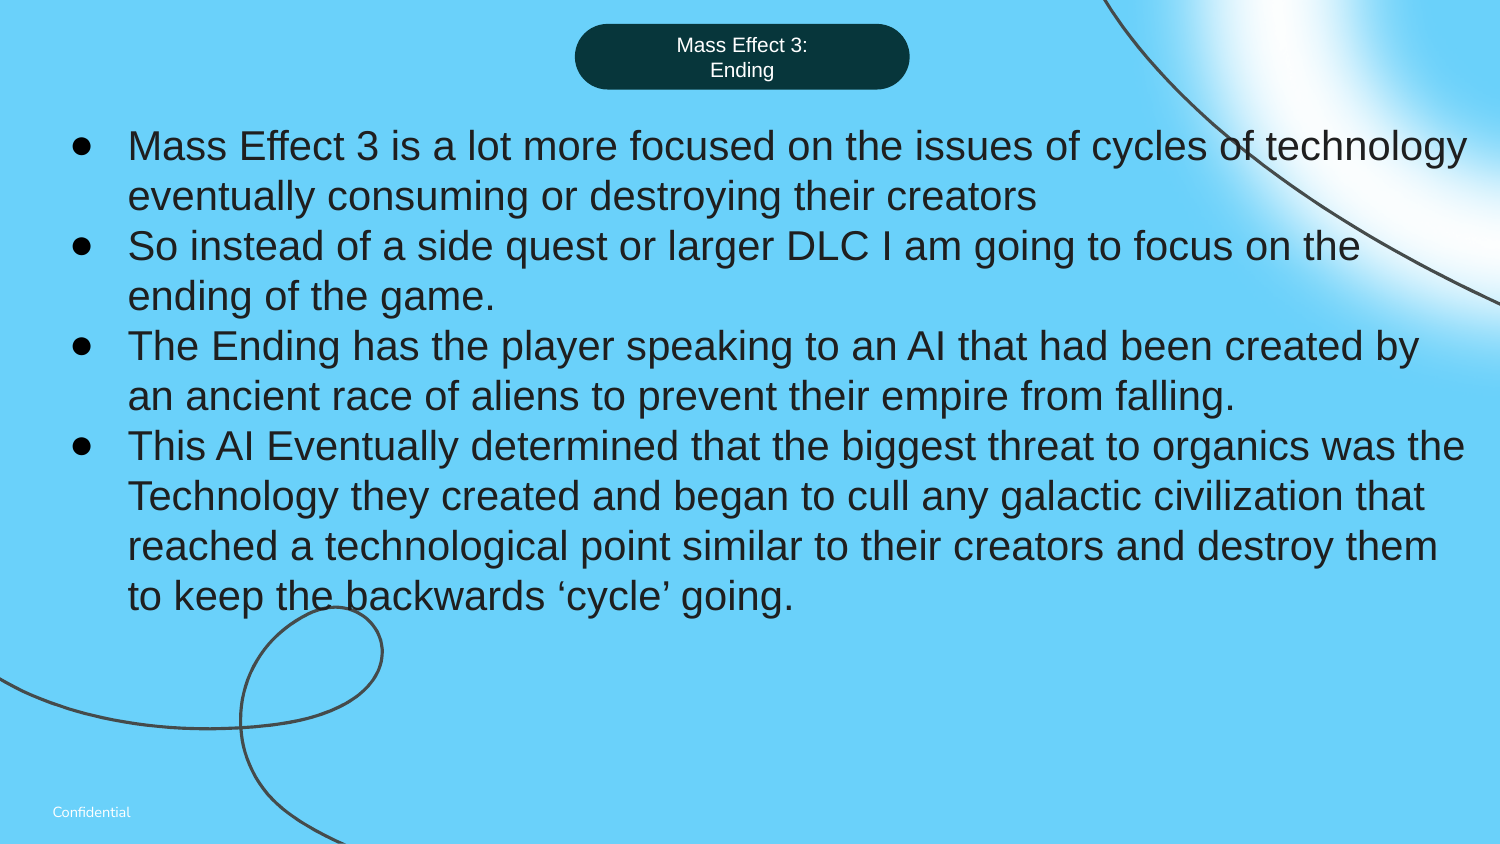

Mass Effect 3:
Ending
# Mass Effect 3 is a lot more focused on the issues of cycles of technology eventually consuming or destroying their creators
So instead of a side quest or larger DLC I am going to focus on the ending of the game.
The Ending has the player speaking to an AI that had been created by an ancient race of aliens to prevent their empire from falling.
This AI Eventually determined that the biggest threat to organics was the Technology they created and began to cull any galactic civilization that reached a technological point similar to their creators and destroy them to keep the backwards ‘cycle’ going.
Confidential